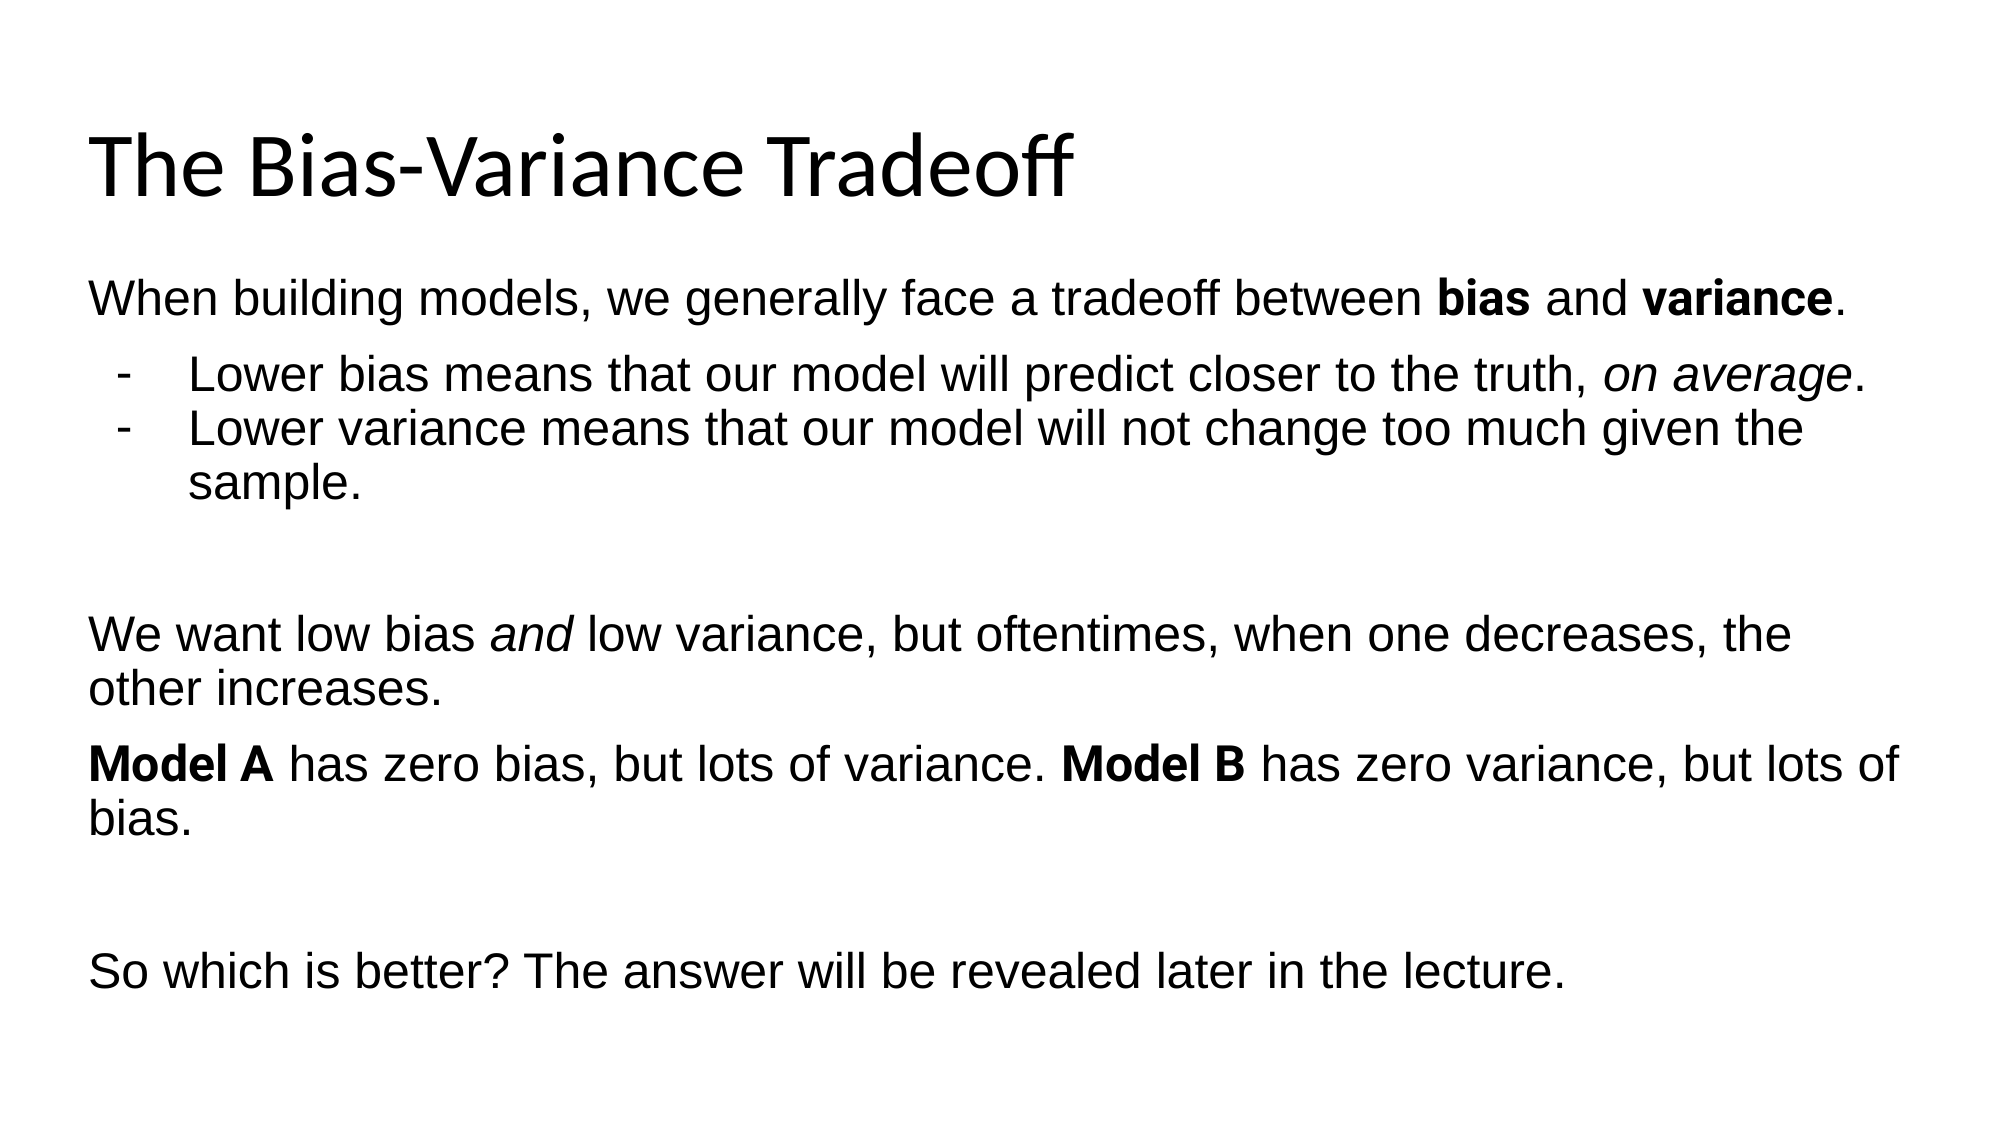

# The Bias-Variance Tradeoff
When building models, we generally face a tradeoff between bias and variance.
Lower bias means that our model will predict closer to the truth, on average.
Lower variance means that our model will not change too much given the sample.

We want low bias and low variance, but oftentimes, when one decreases, the other increases.
Model A has zero bias, but lots of variance. Model B has zero variance, but lots of bias.

So which is better? The answer will be revealed later in the lecture.